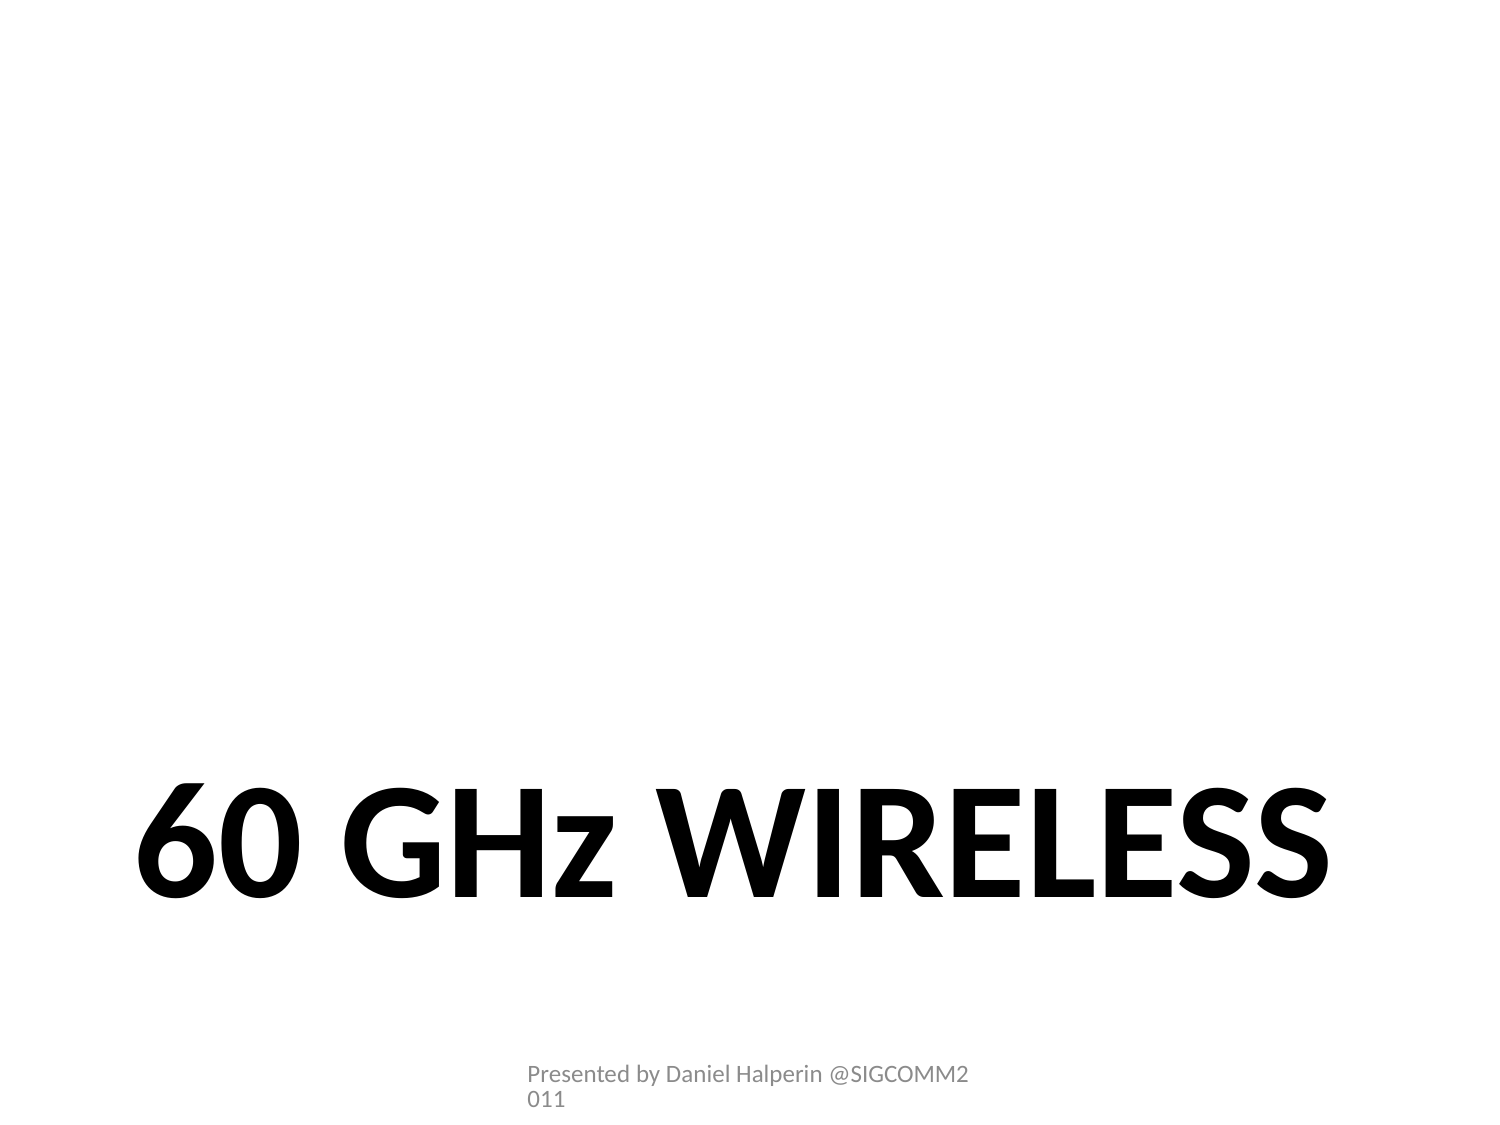

# 60 GHz Wireless
Presented by Daniel Halperin @SIGCOMM2011